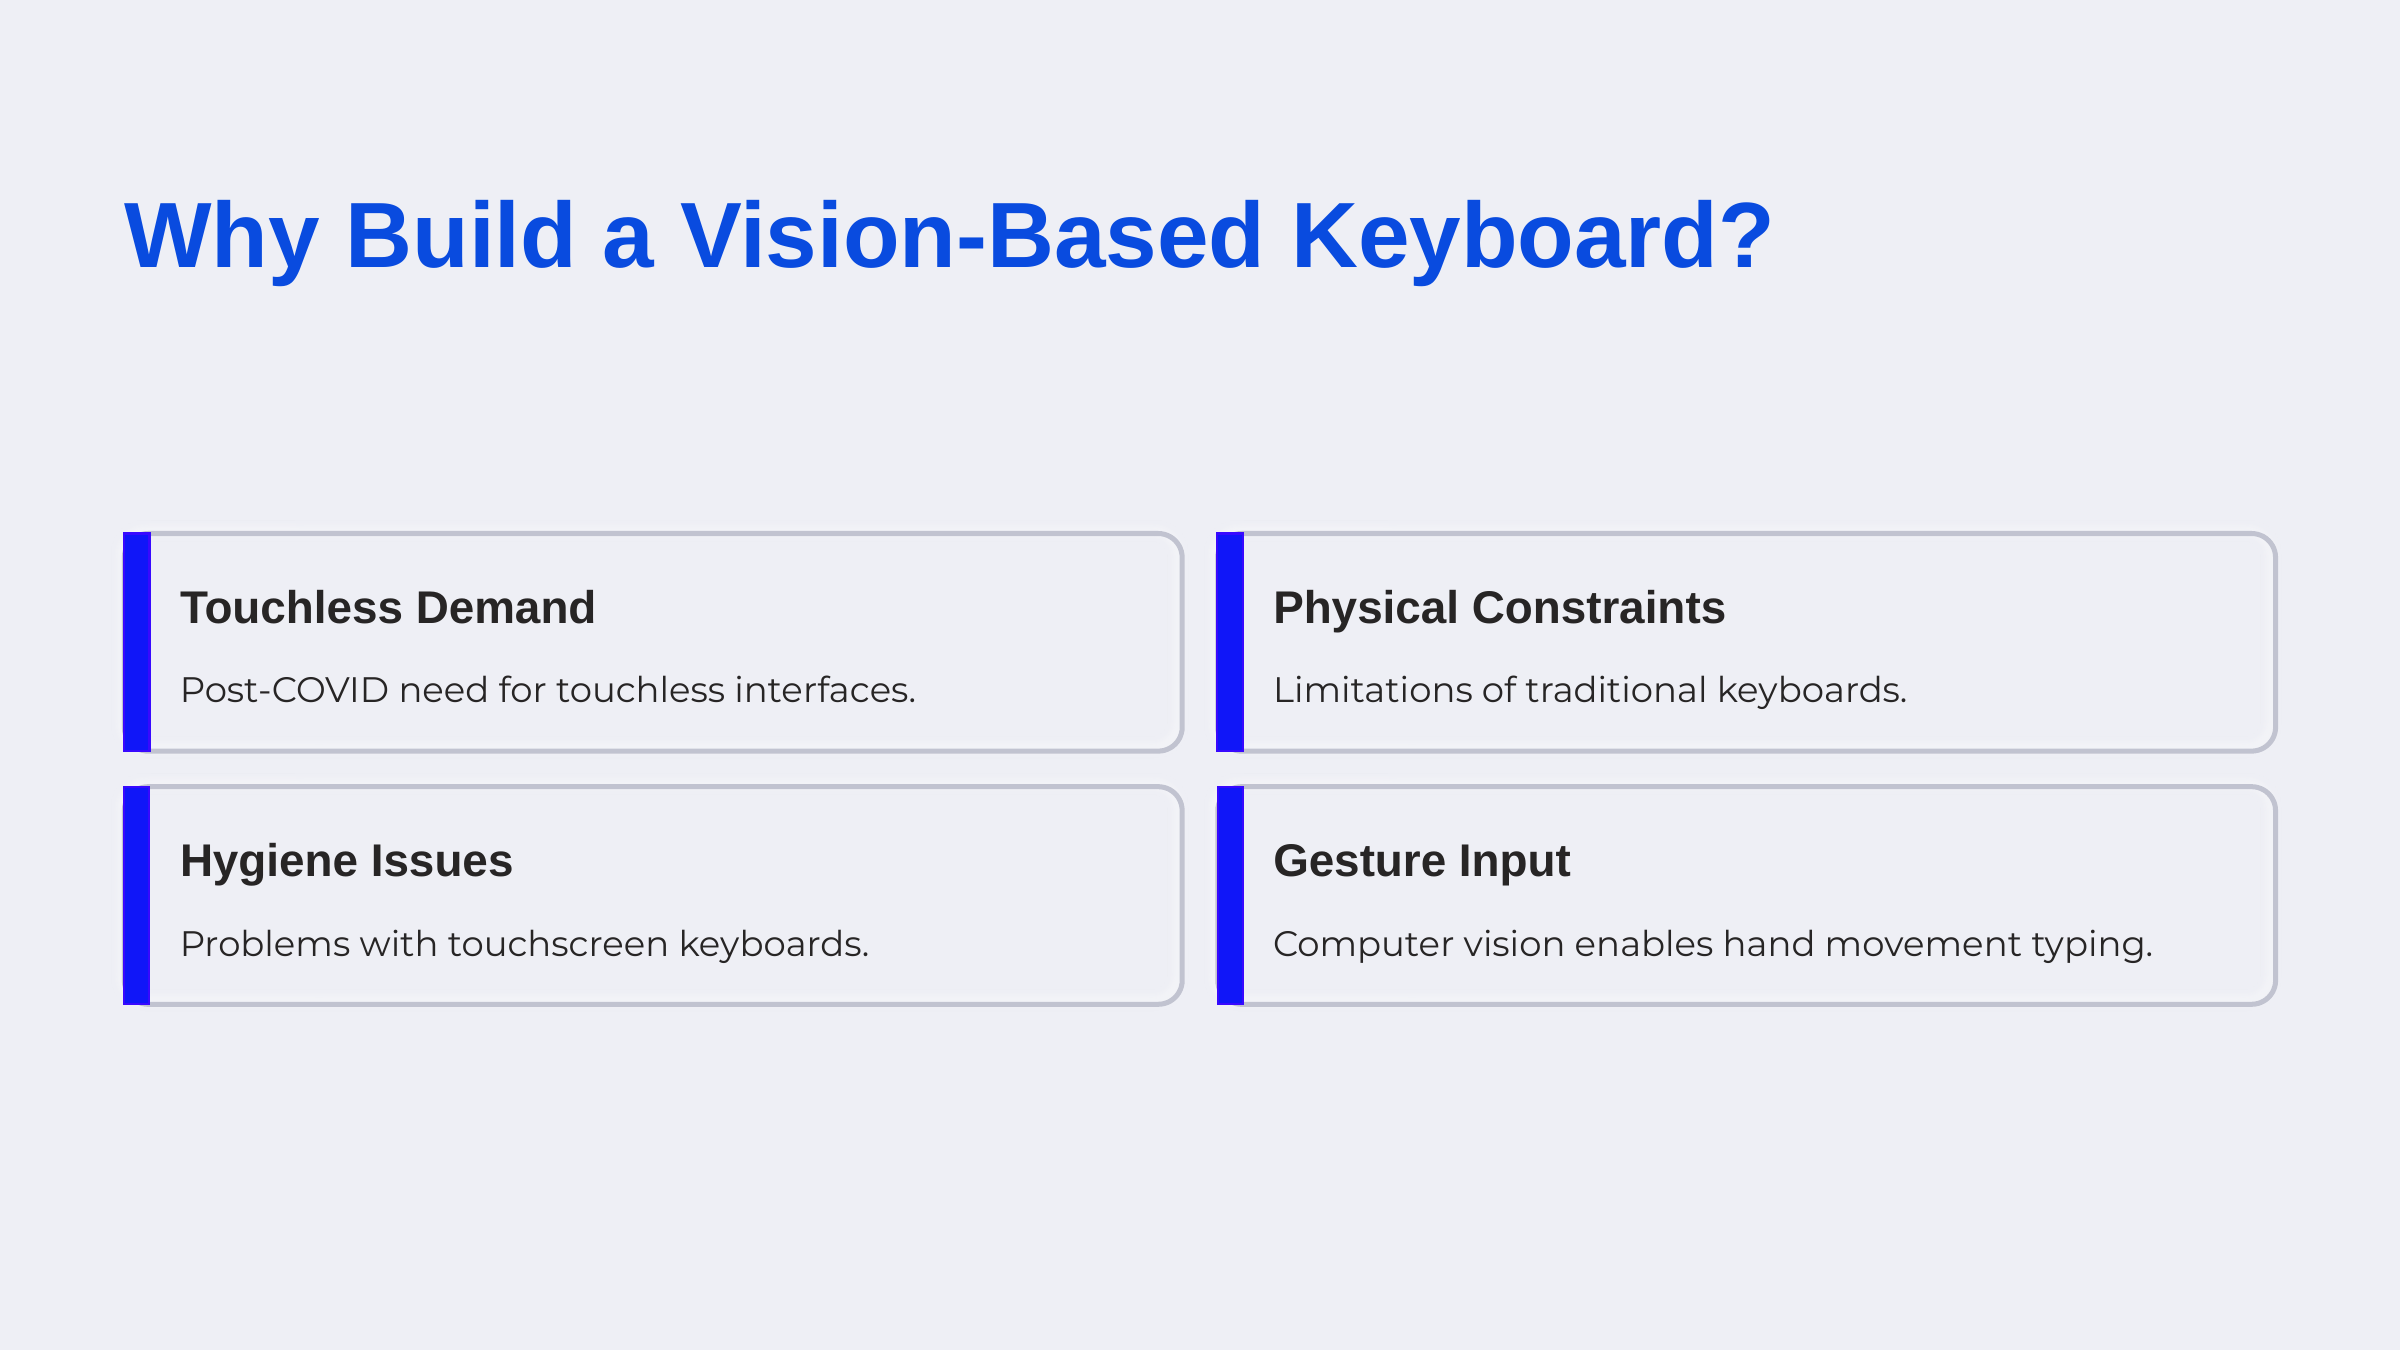

Why Build a Vision-Based Keyboard?

Touchless Demand
Physical Constraints
Post-COVID need for touchless interfaces.
Limitations of traditional keyboards.

Hygiene Issues
Gesture Input
Problems with touchscreen keyboards.
Computer vision enables hand movement typing.